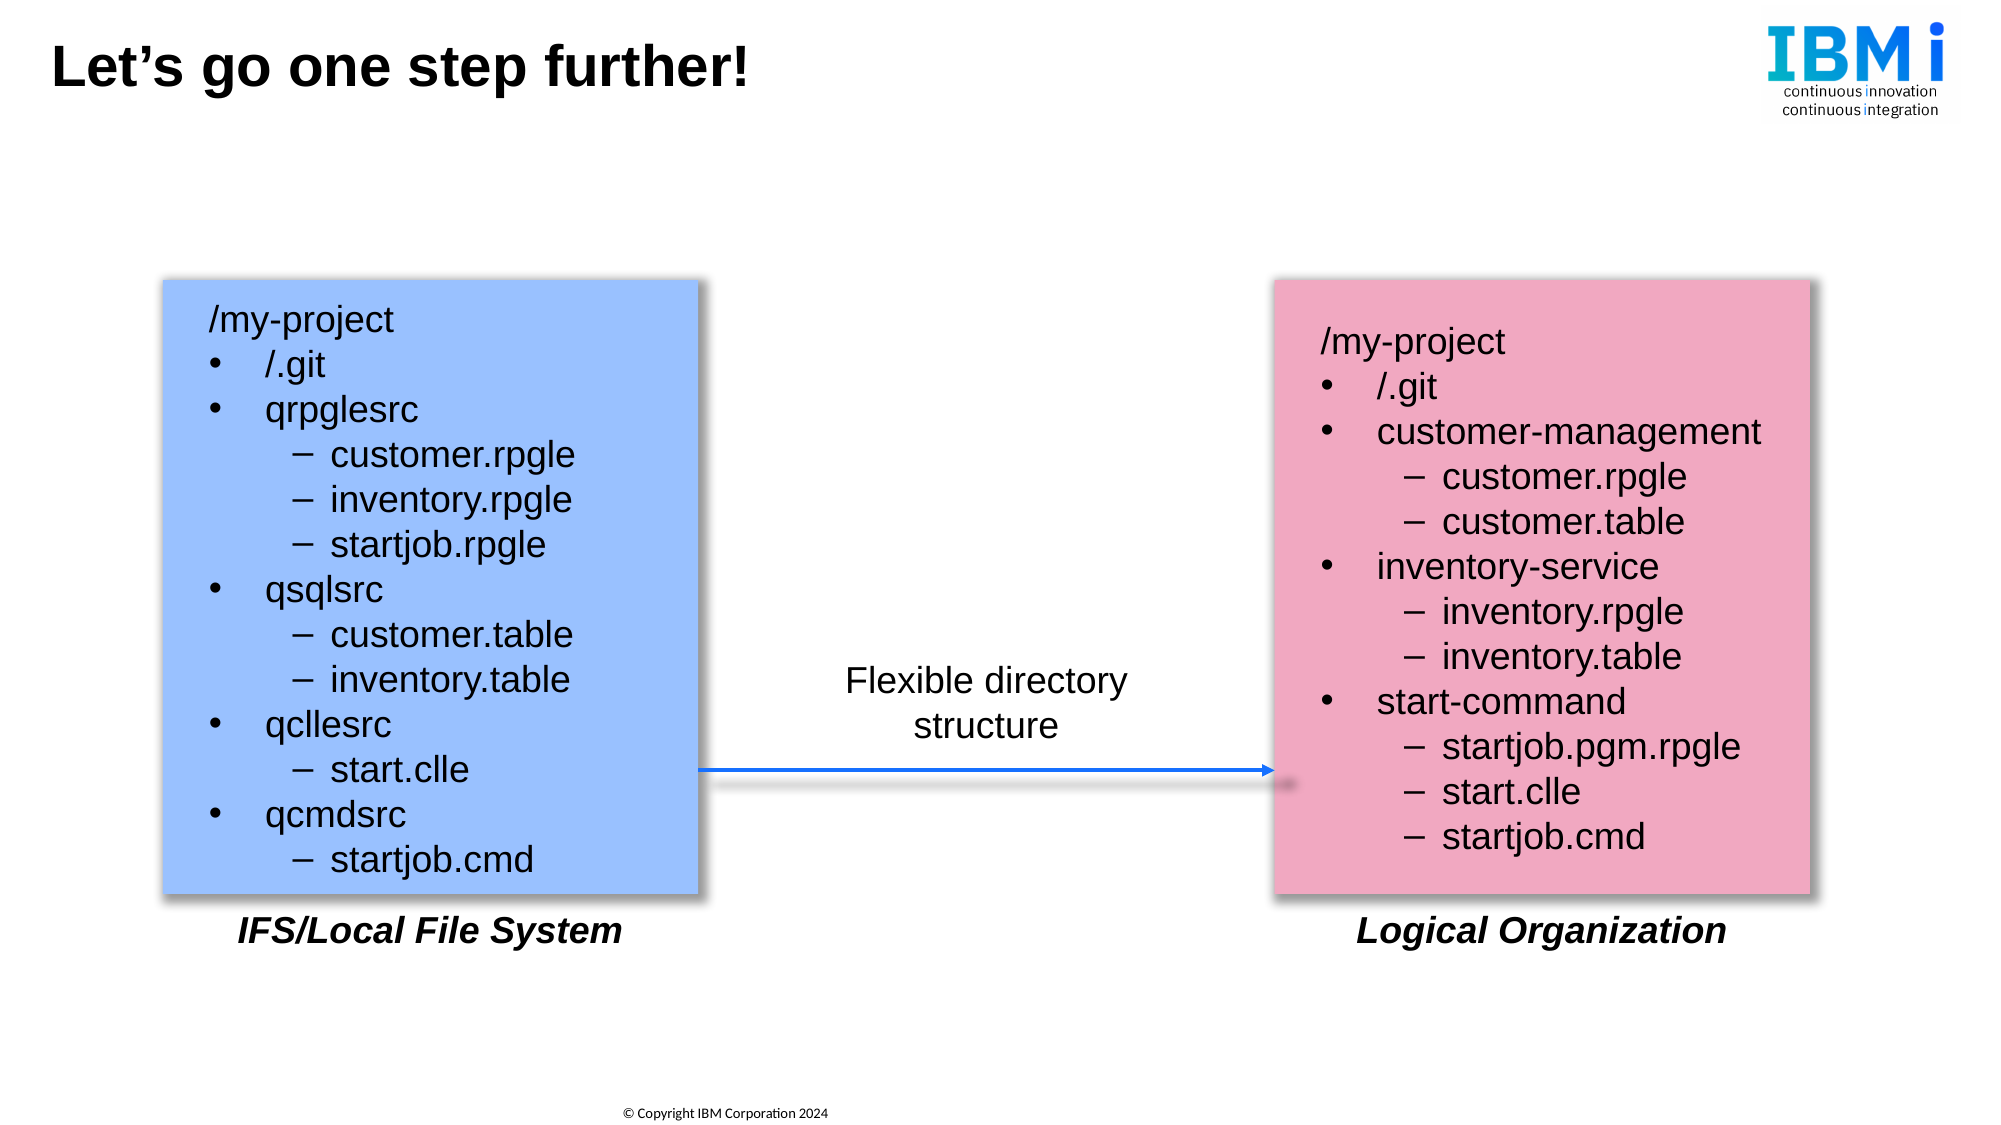

# Let’s go one step further!

/my-project
/.git
qrpglesrc
customer.rpgle
inventory.rpgle
startjob.rpgle
qsqlsrc
customer.table
inventory.table
qcllesrc
start.clle
qcmdsrc
startjob.cmd

/my-project
/.git
customer-management
customer.rpgle
customer.table
inventory-service
inventory.rpgle
inventory.table
start-command
startjob.pgm.rpgle
start.clle
startjob.cmd
Flexible directory structure
IFS/Local File System
Logical Organization